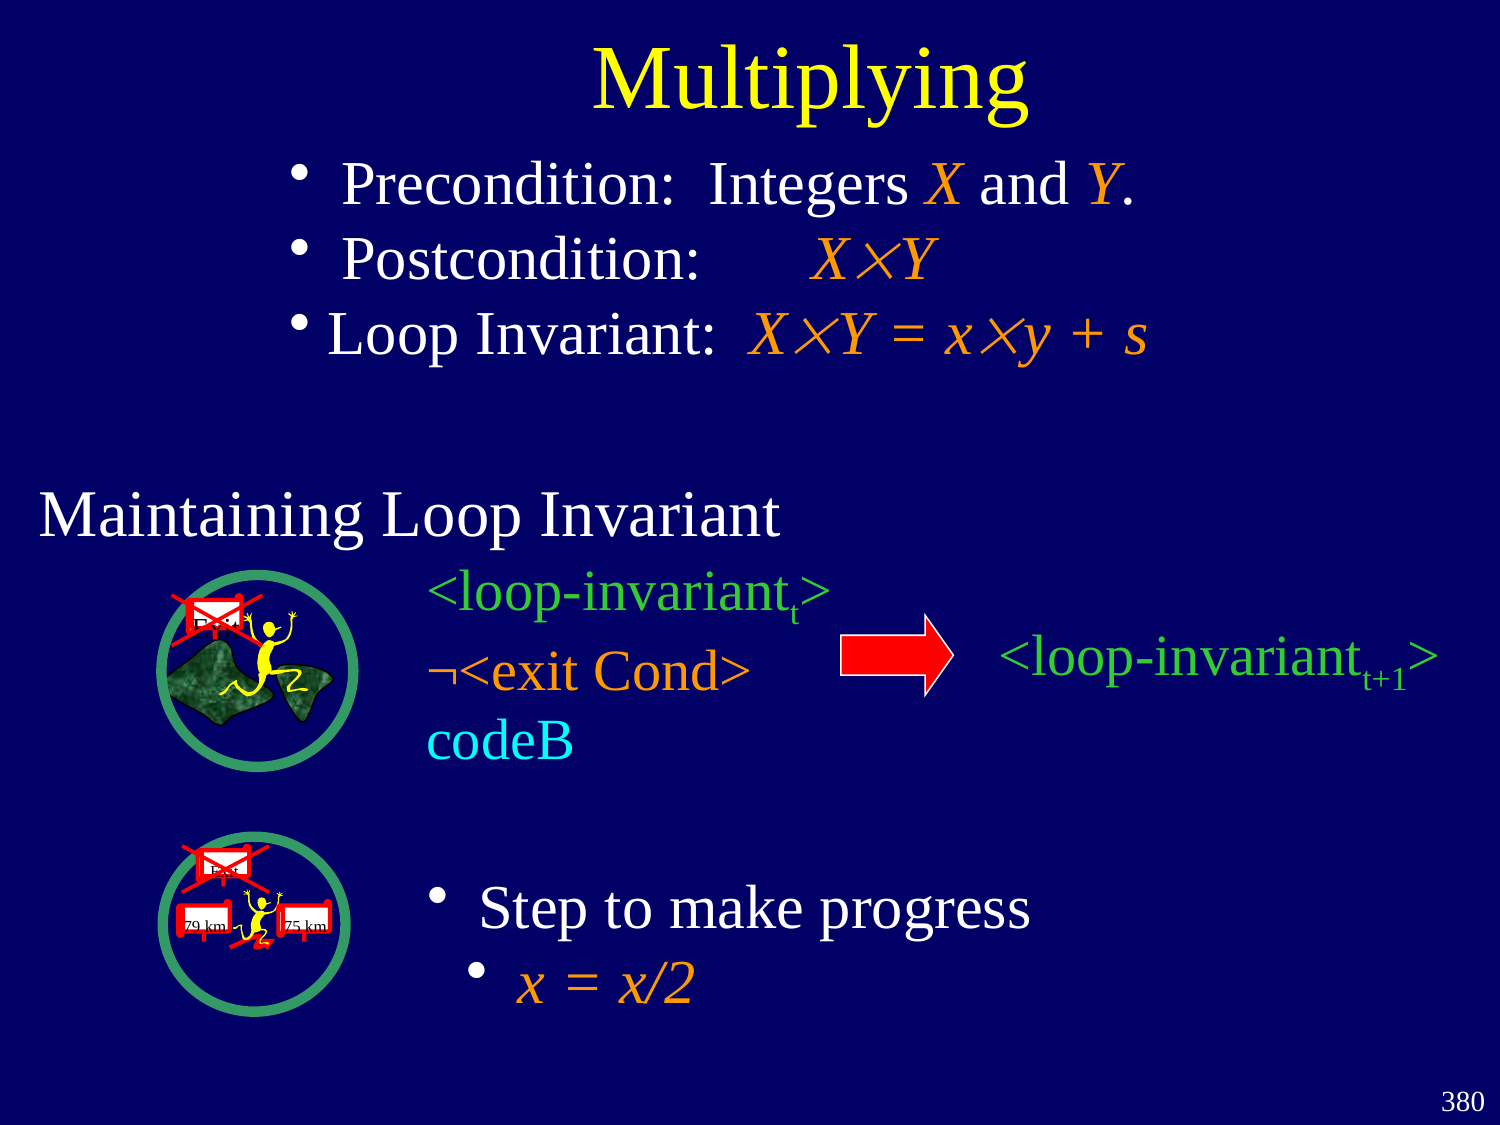

Multiplying
 Precondition:  Integers X and Y.
 Postcondition:       X×Y
 Loop Invariant:  X×Y = x×y + s
Maintaining Loop Invariant
<loop-invariantt>
¬<exit Cond>
codeB

Exit

<loop-invariantt+1>

79 km
75 km

Exit

 Step to make progress
 x = x/2